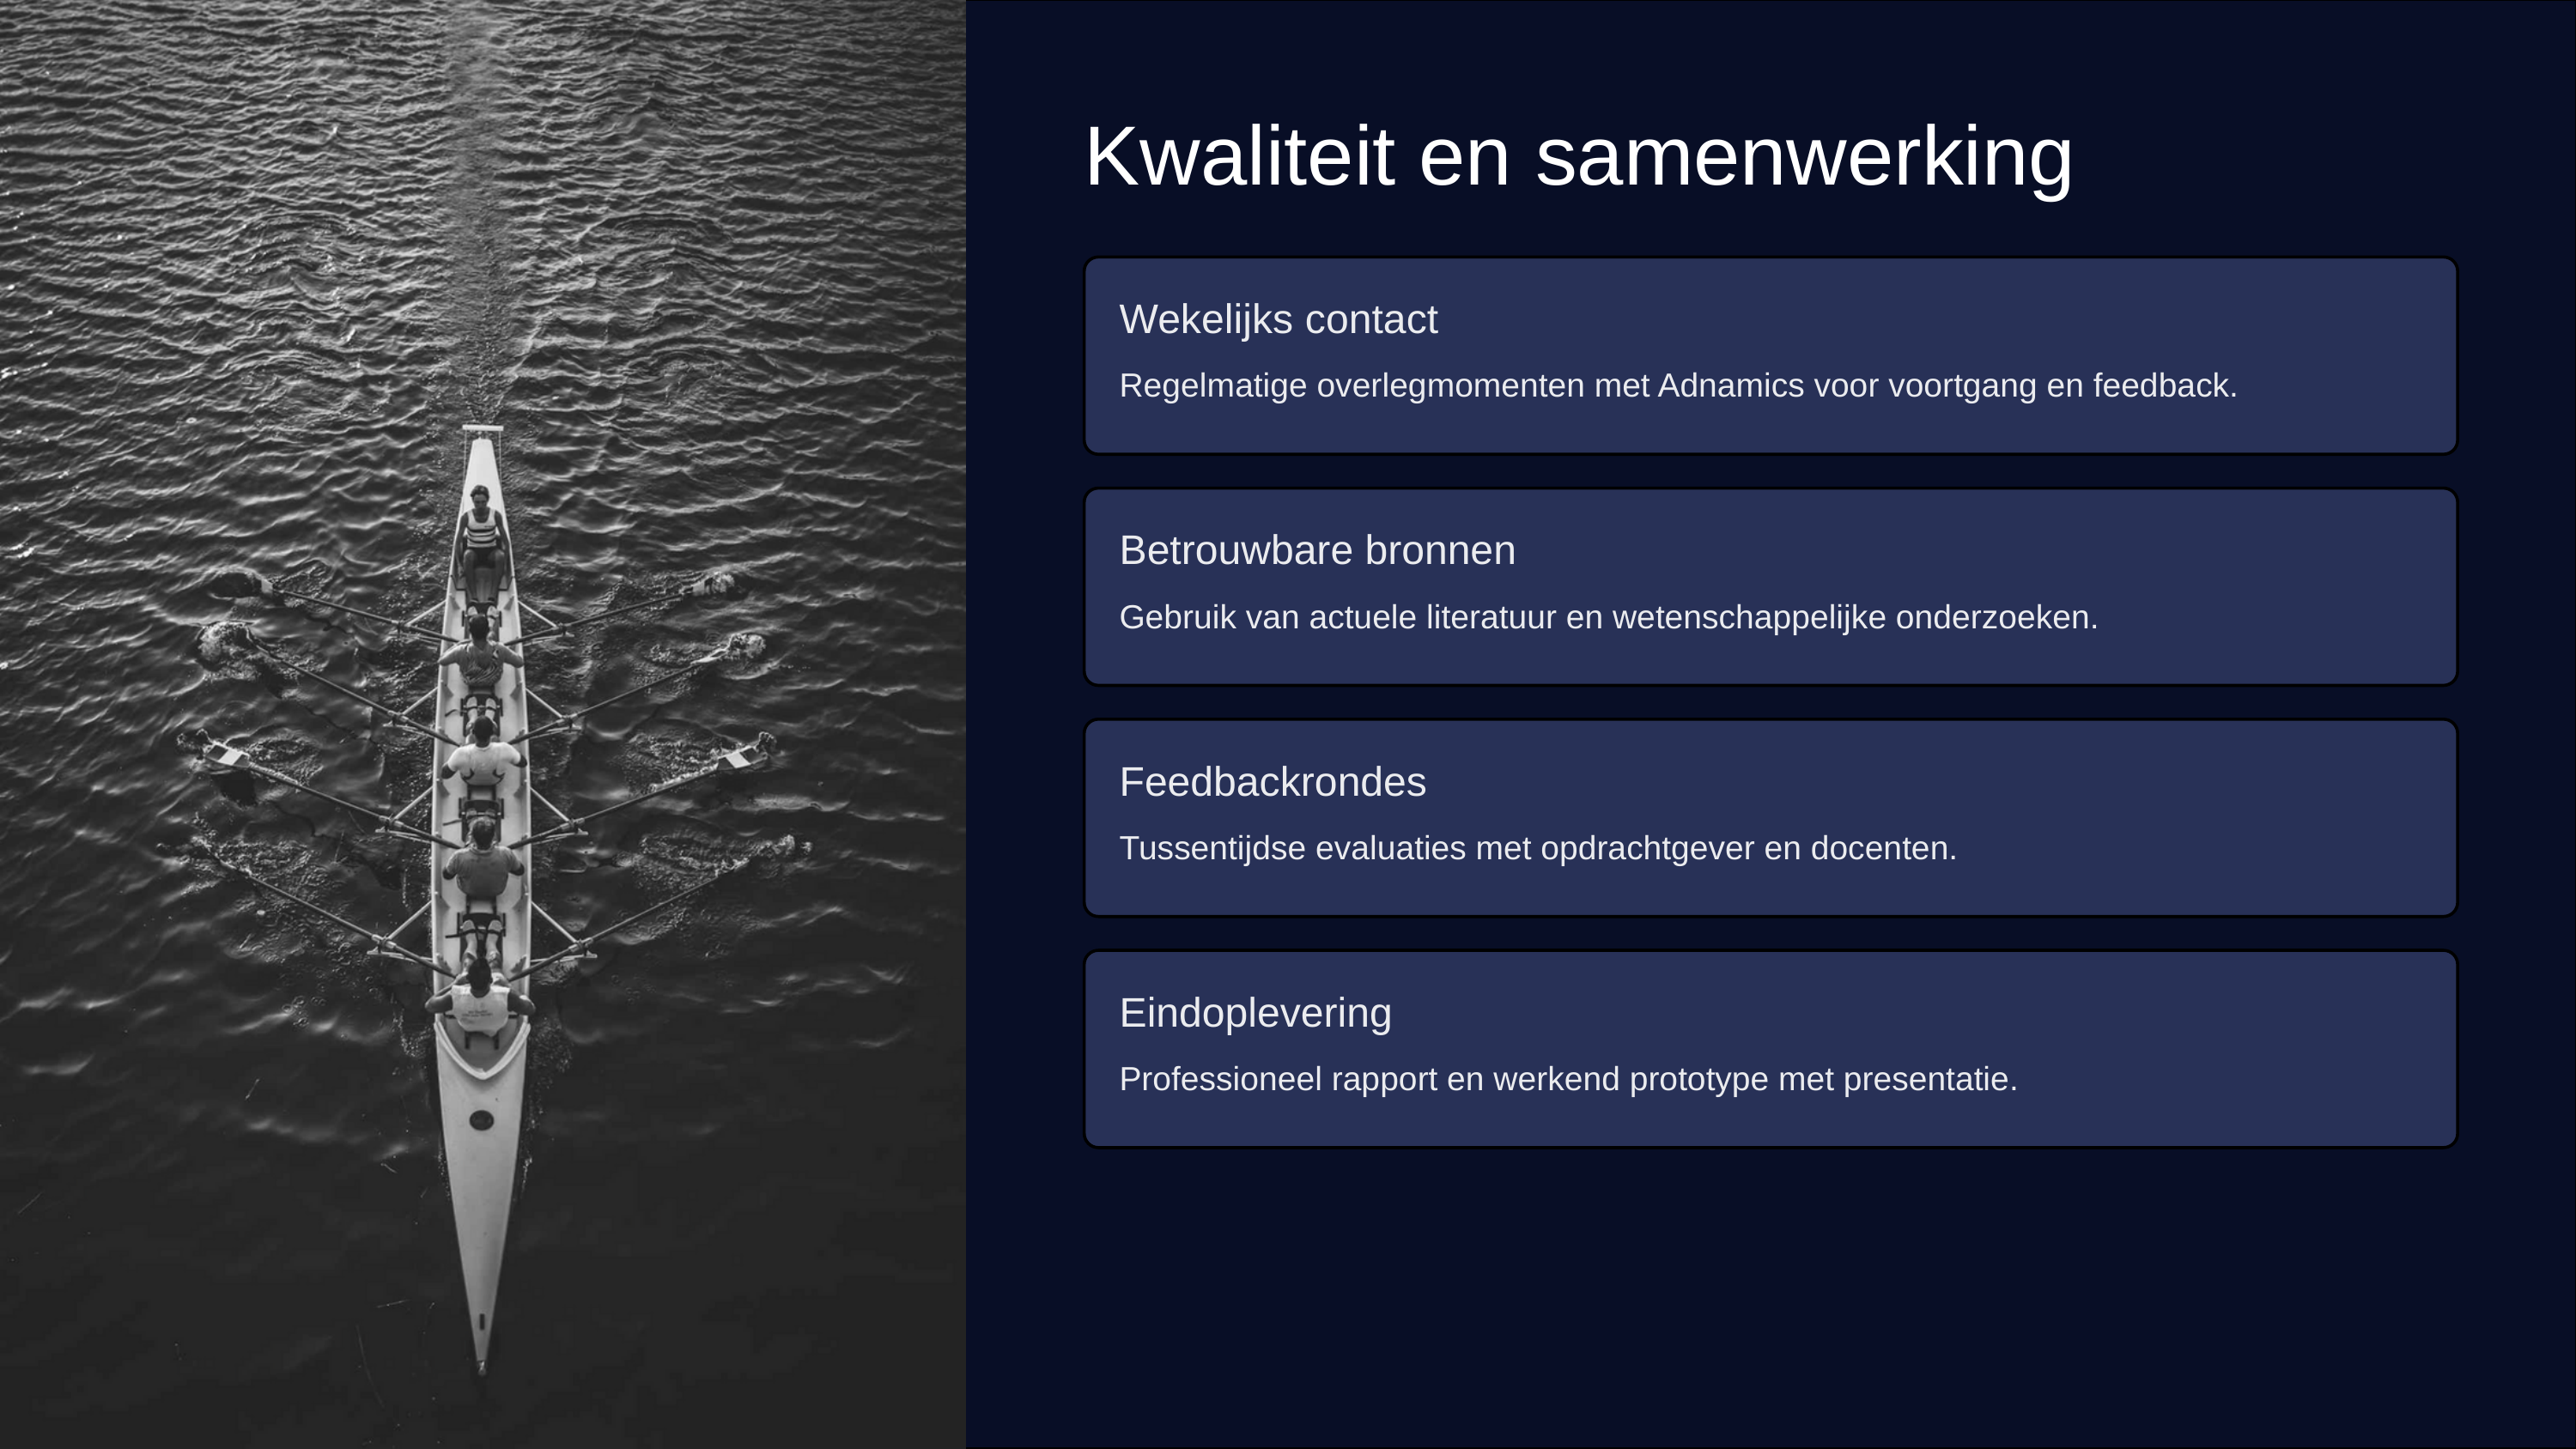

Kwaliteit en samenwerking

Wekelijks contact
Regelmatige overlegmomenten met Adnamics voor voortgang en feedback.

Betrouwbare bronnen
Gebruik van actuele literatuur en wetenschappelijke onderzoeken.

Feedbackrondes
Tussentijdse evaluaties met opdrachtgever en docenten.

Eindoplevering
Professioneel rapport en werkend prototype met presentatie.